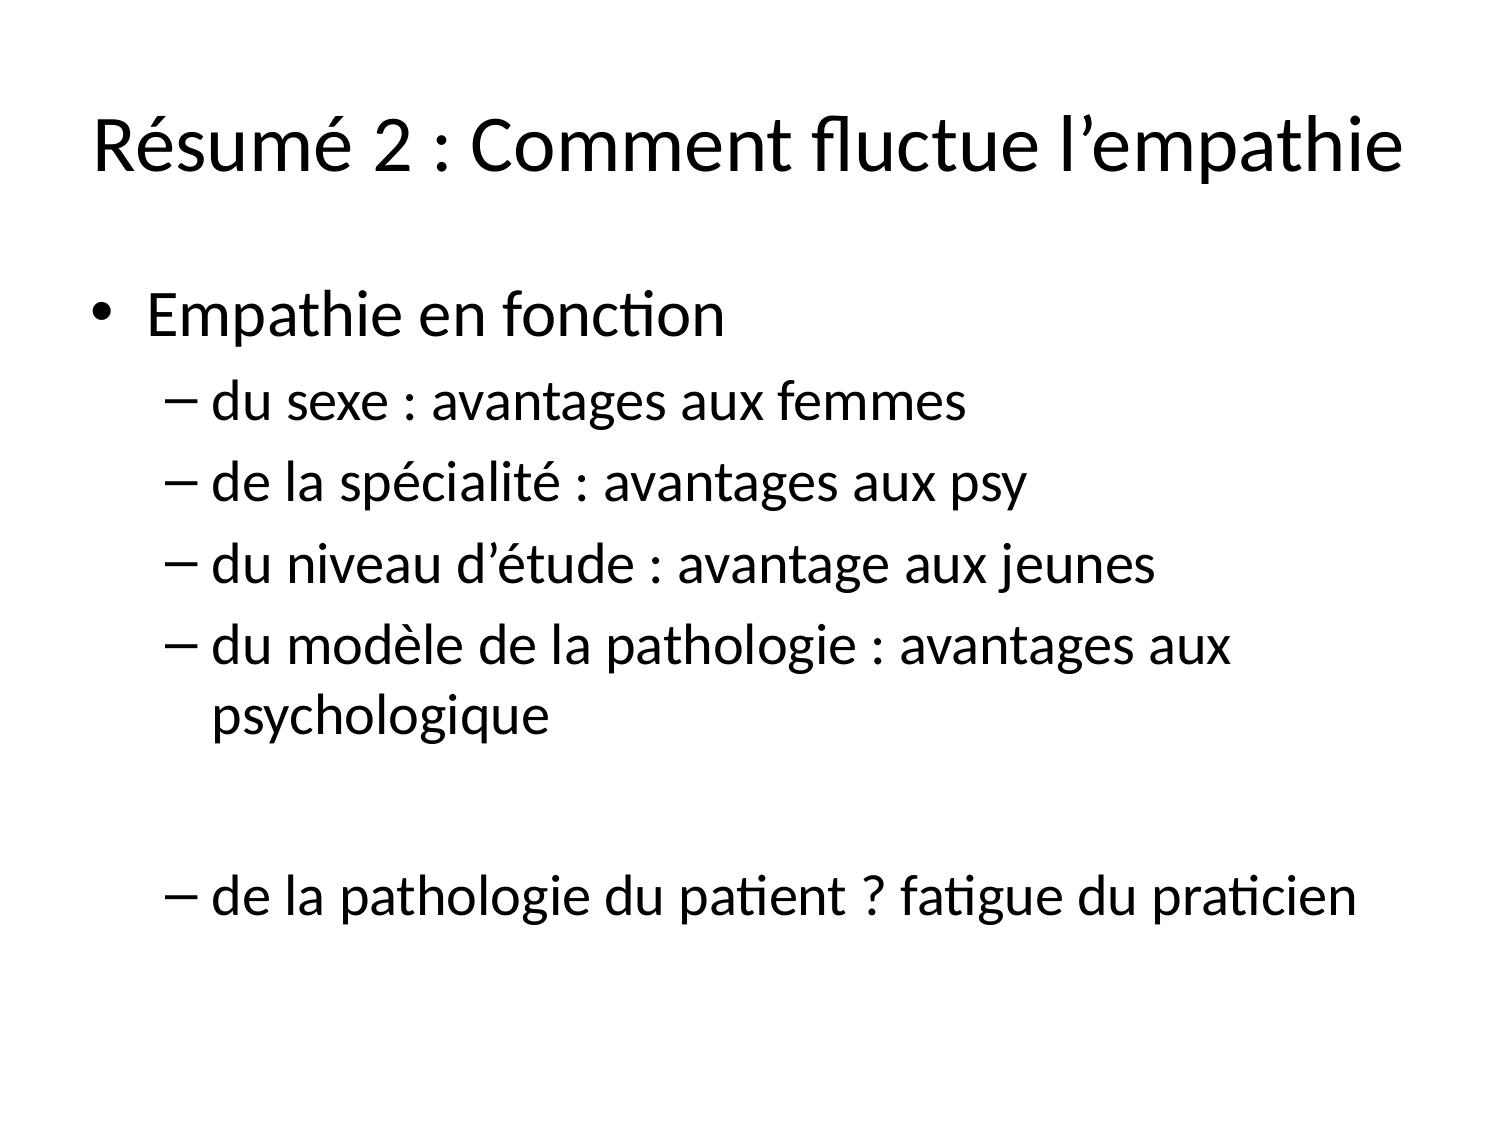

# Résumé 2 : Comment fluctue l’empathie
Empathie en fonction
du sexe : avantages aux femmes
de la spécialité : avantages aux psy
du niveau d’étude : avantage aux jeunes
du modèle de la pathologie : avantages aux psychologique

de la pathologie du patient ? fatigue du praticien